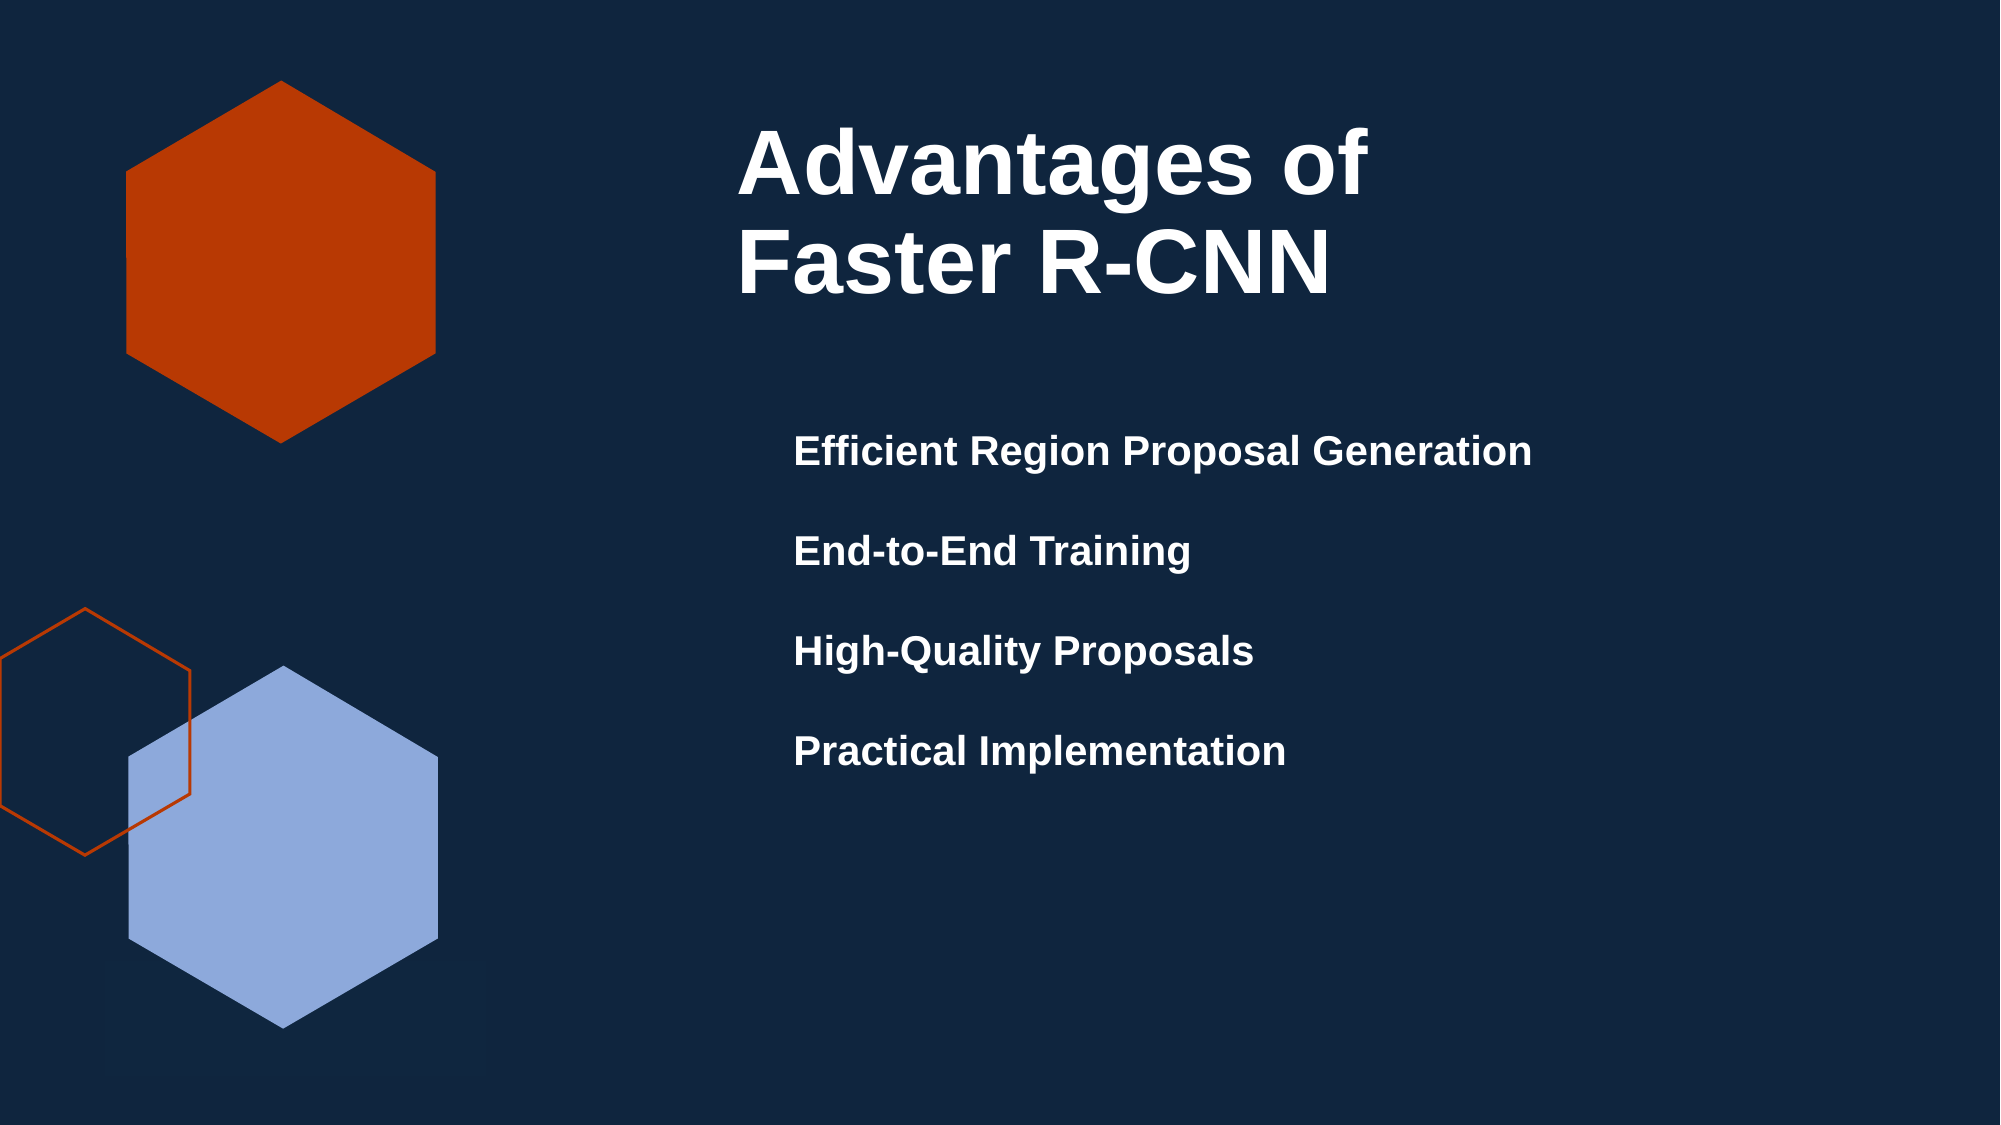

# Advantages of
Faster R-CNN
Efficient Region Proposal Generation

End-to-End Training

High-Quality Proposals

Practical Implementation